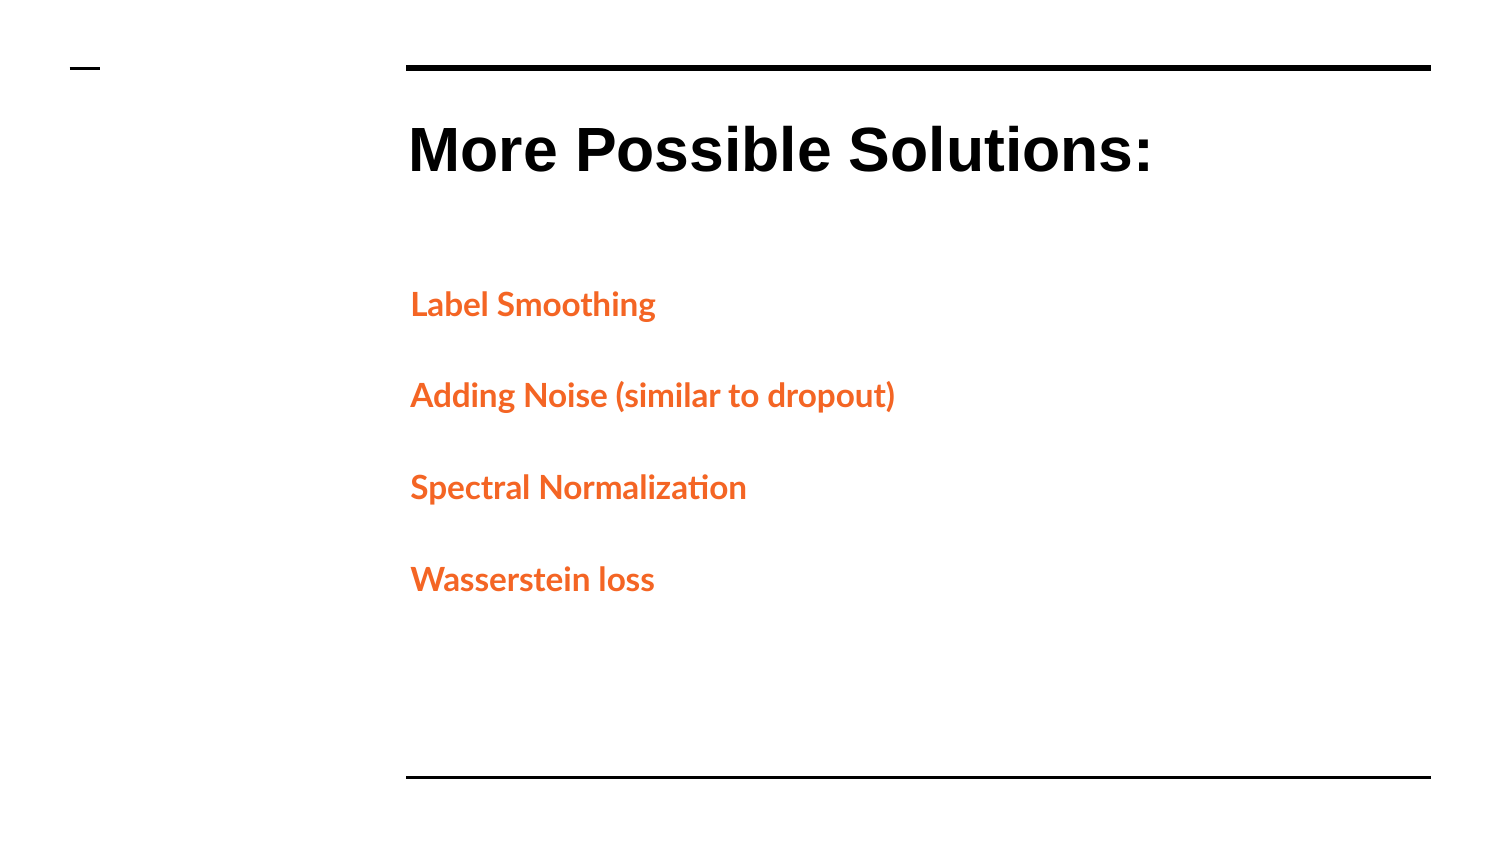

# More Possible Solutions:
Label Smoothing

Adding Noise (similar to dropout)

Spectral Normalization

Wasserstein loss